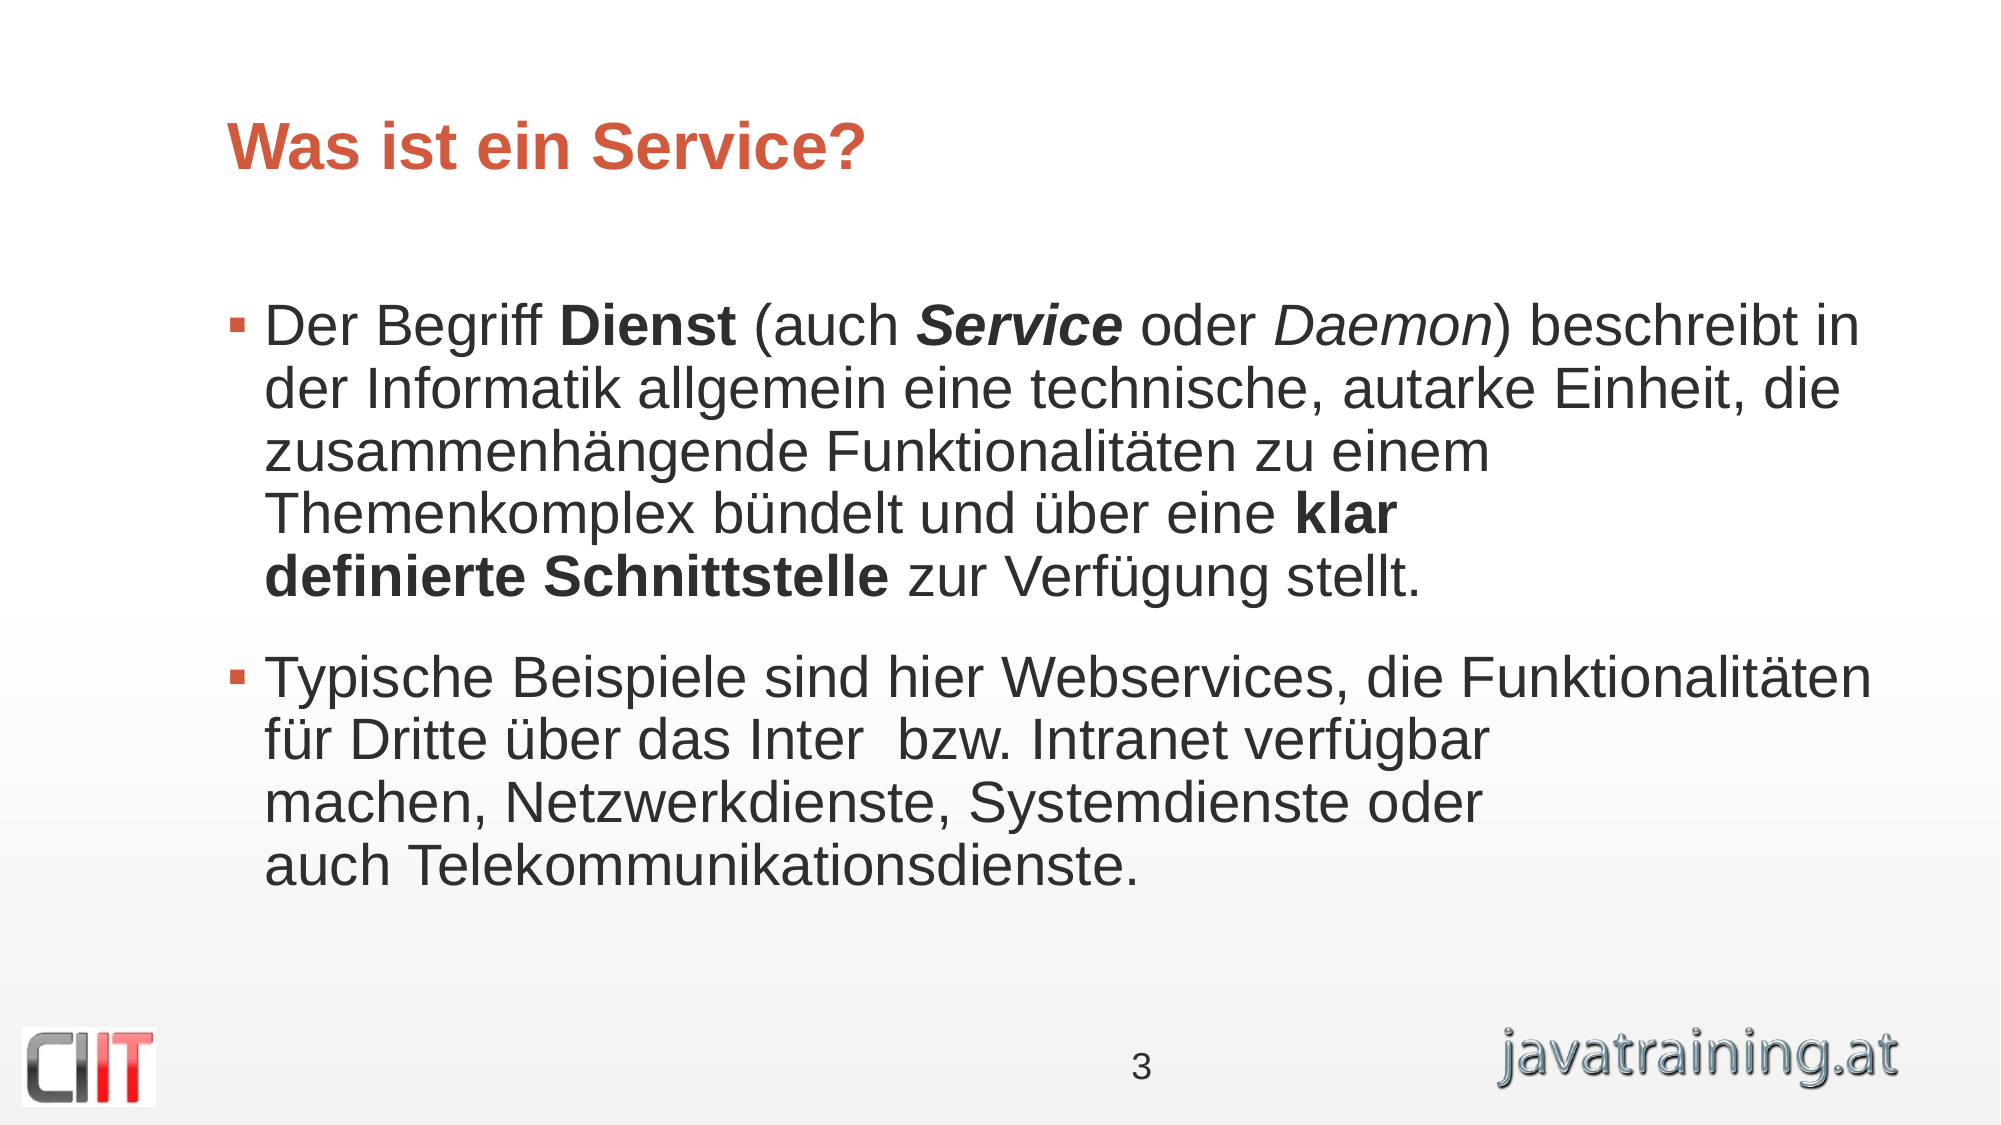

# Was ist ein Service?
Der Begriff Dienst (auch Service oder Daemon) beschreibt in der Informatik allgemein eine technische, autarke Einheit, die zusammenhängende Funktionalitäten zu einem Themenkomplex bündelt und über eine klar definierte Schnittstelle zur Verfügung stellt.
Typische Beispiele sind hier Webservices, die Funktionalitäten für Dritte über das Inter  bzw. Intranet verfügbar machen, Netzwerkdienste, Systemdienste oder auch Telekommunikationsdienste.

3